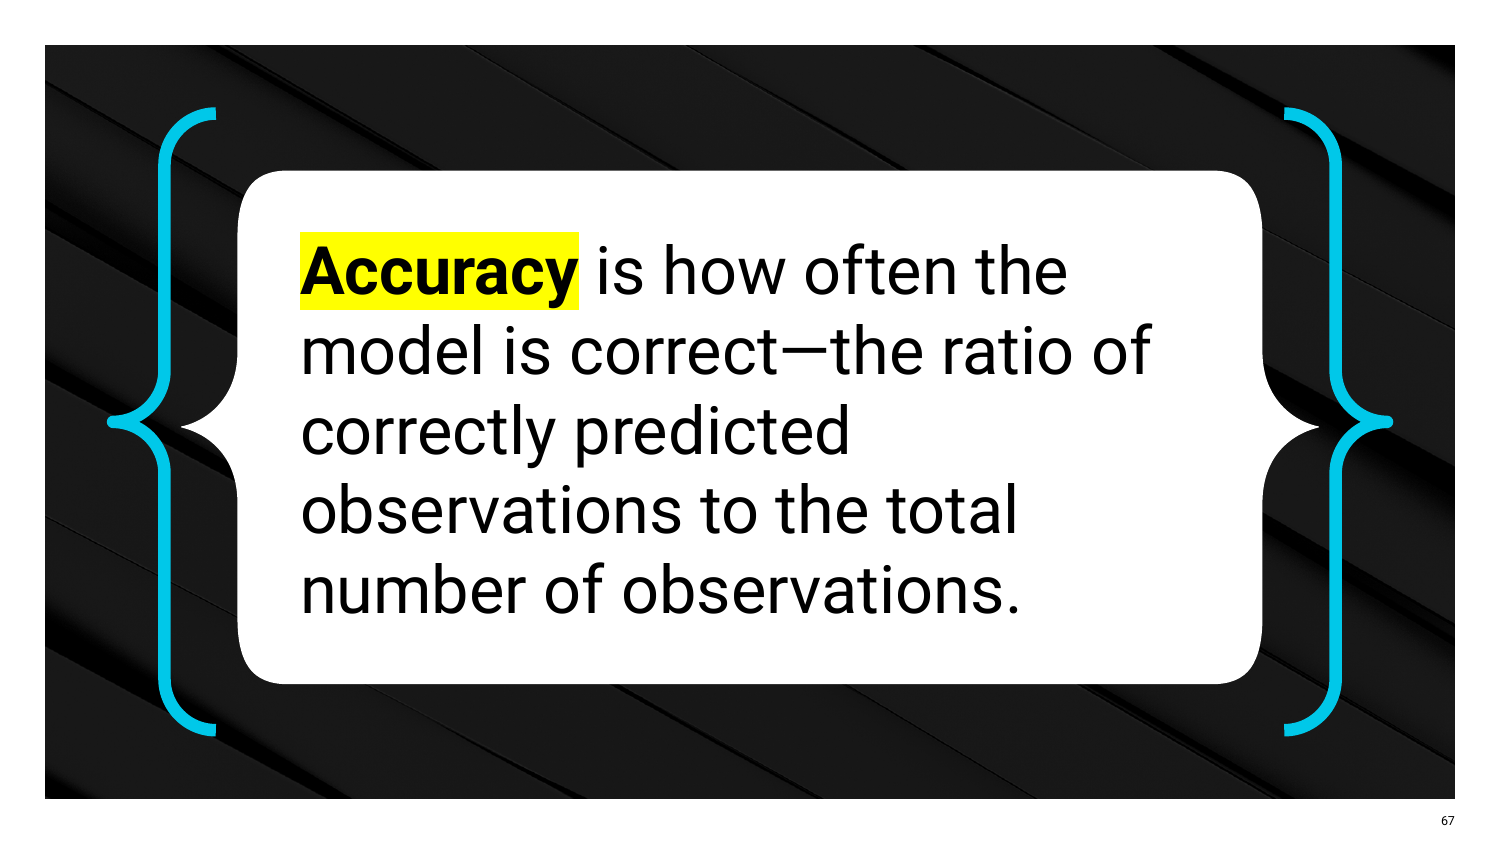

Accuracy is how often the model is correct—the ratio of correctly predicted observations to the total number of observations.

67